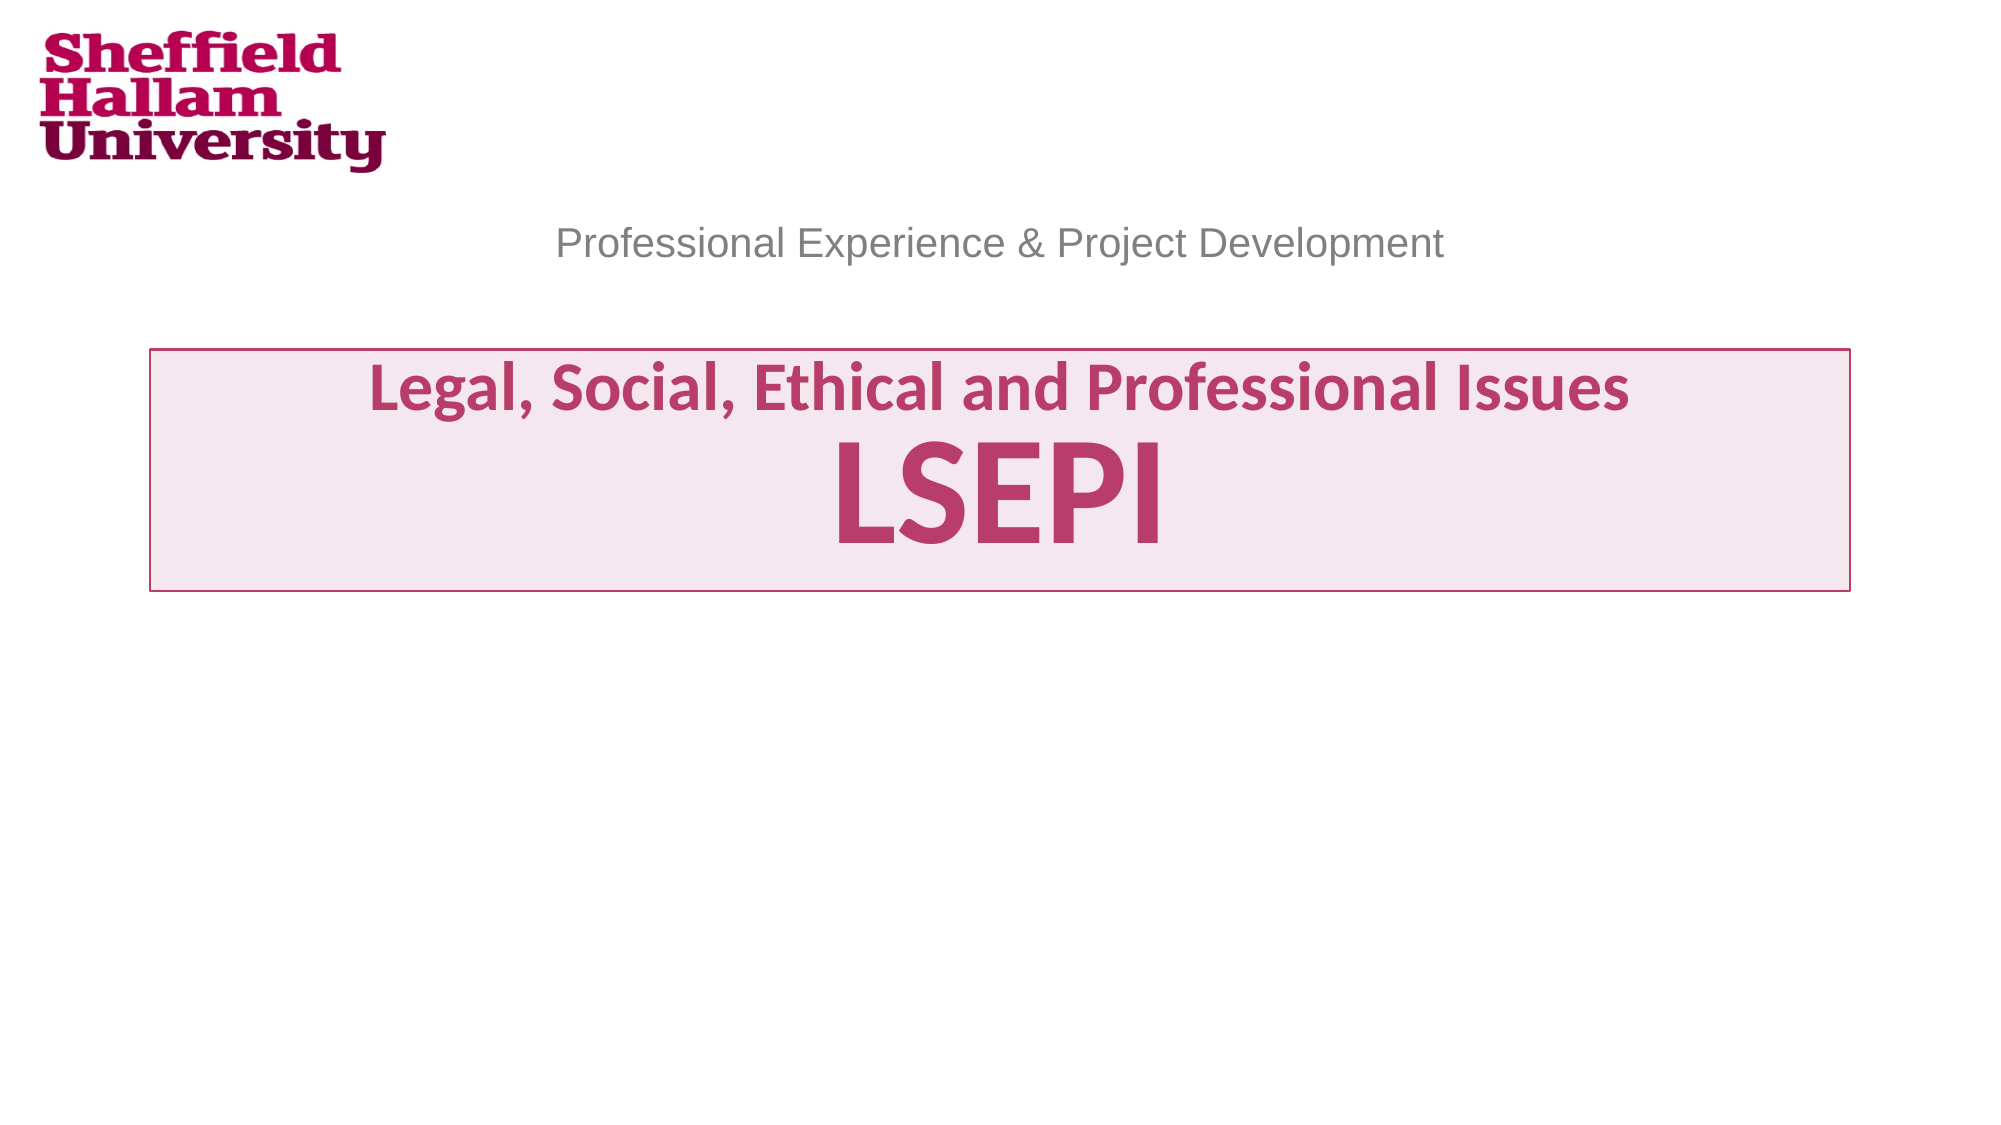

Professional Experience & Project Development

# Legal, Social, Ethical and Professional Issues LSEPI